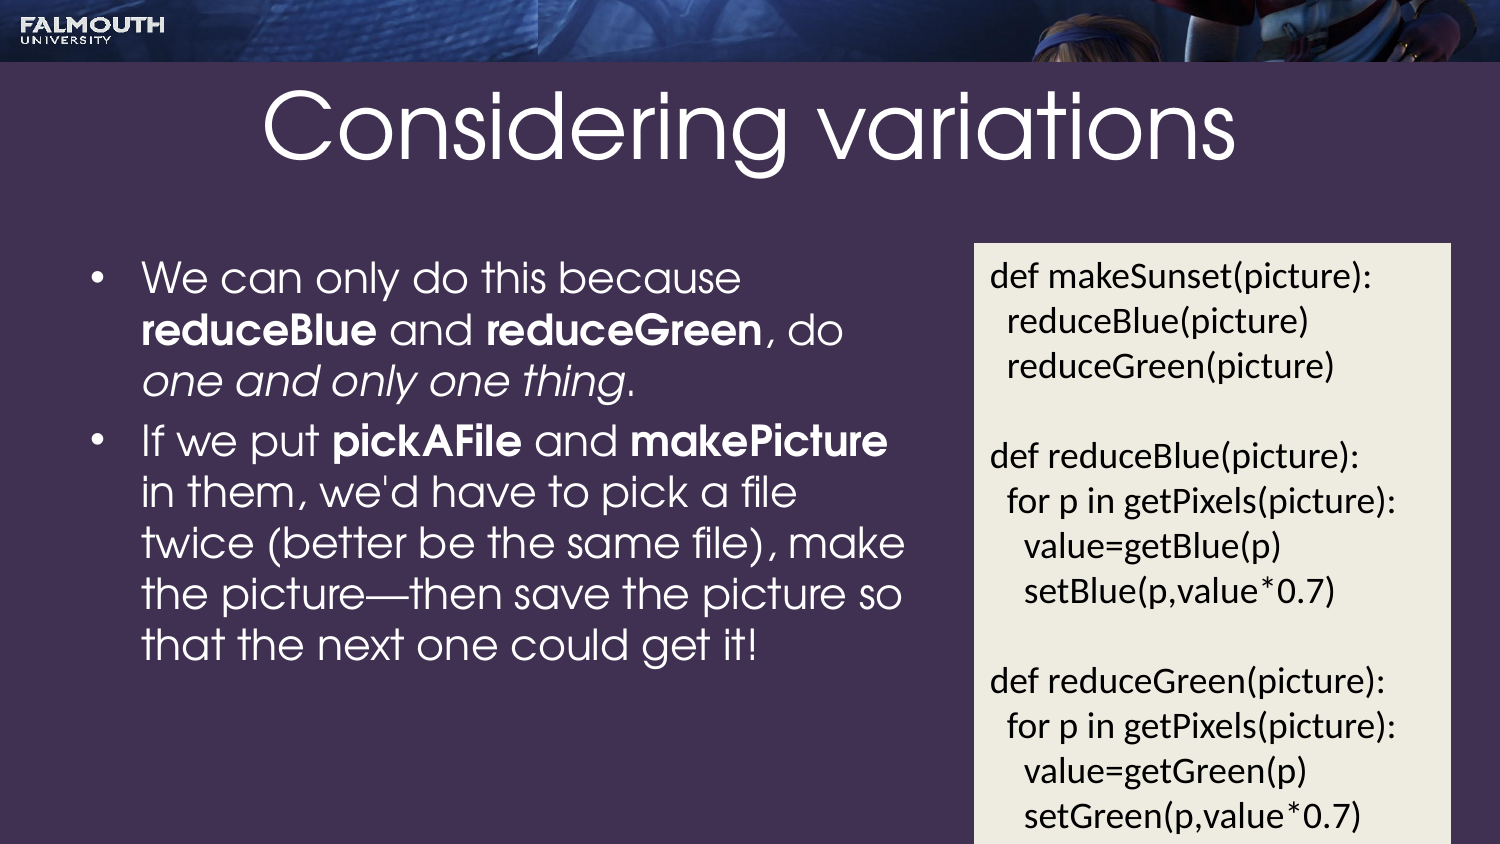

# Considering variations
We can only do this because reduceBlue and reduceGreen, do one and only one thing.
If we put pickAFile and makePicture in them, we'd have to pick a file twice (better be the same file), make the picture—then save the picture so that the next one could get it!
def makeSunset(picture):
  reduceBlue(picture)
  reduceGreen(picture)

def reduceBlue(picture):
  for p in getPixels(picture):
    value=getBlue(p)
    setBlue(p,value*0.7)

def reduceGreen(picture):
  for p in getPixels(picture):
    value=getGreen(p)
    setGreen(p,value*0.7)